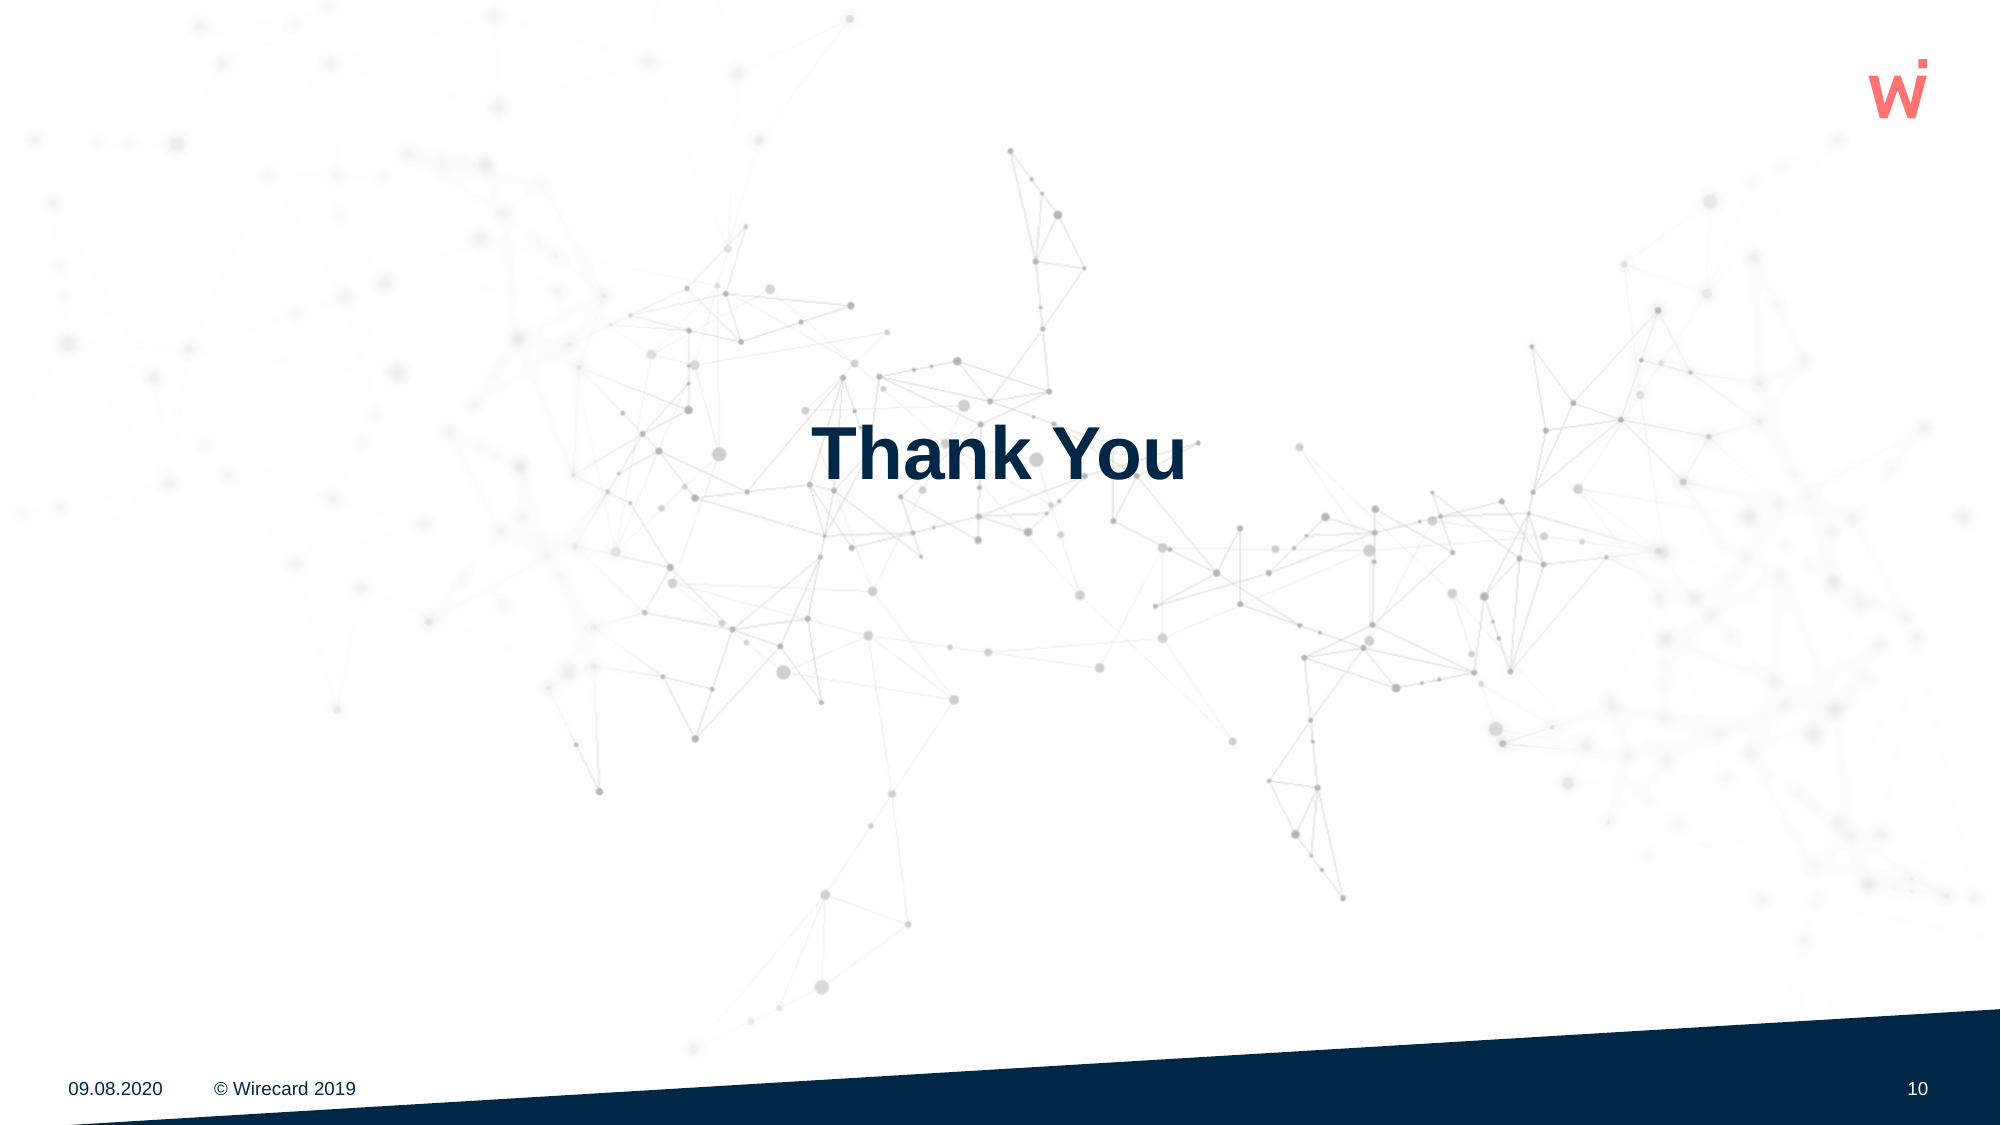

# Thank You
09.08.2020
© Wirecard 2019
10